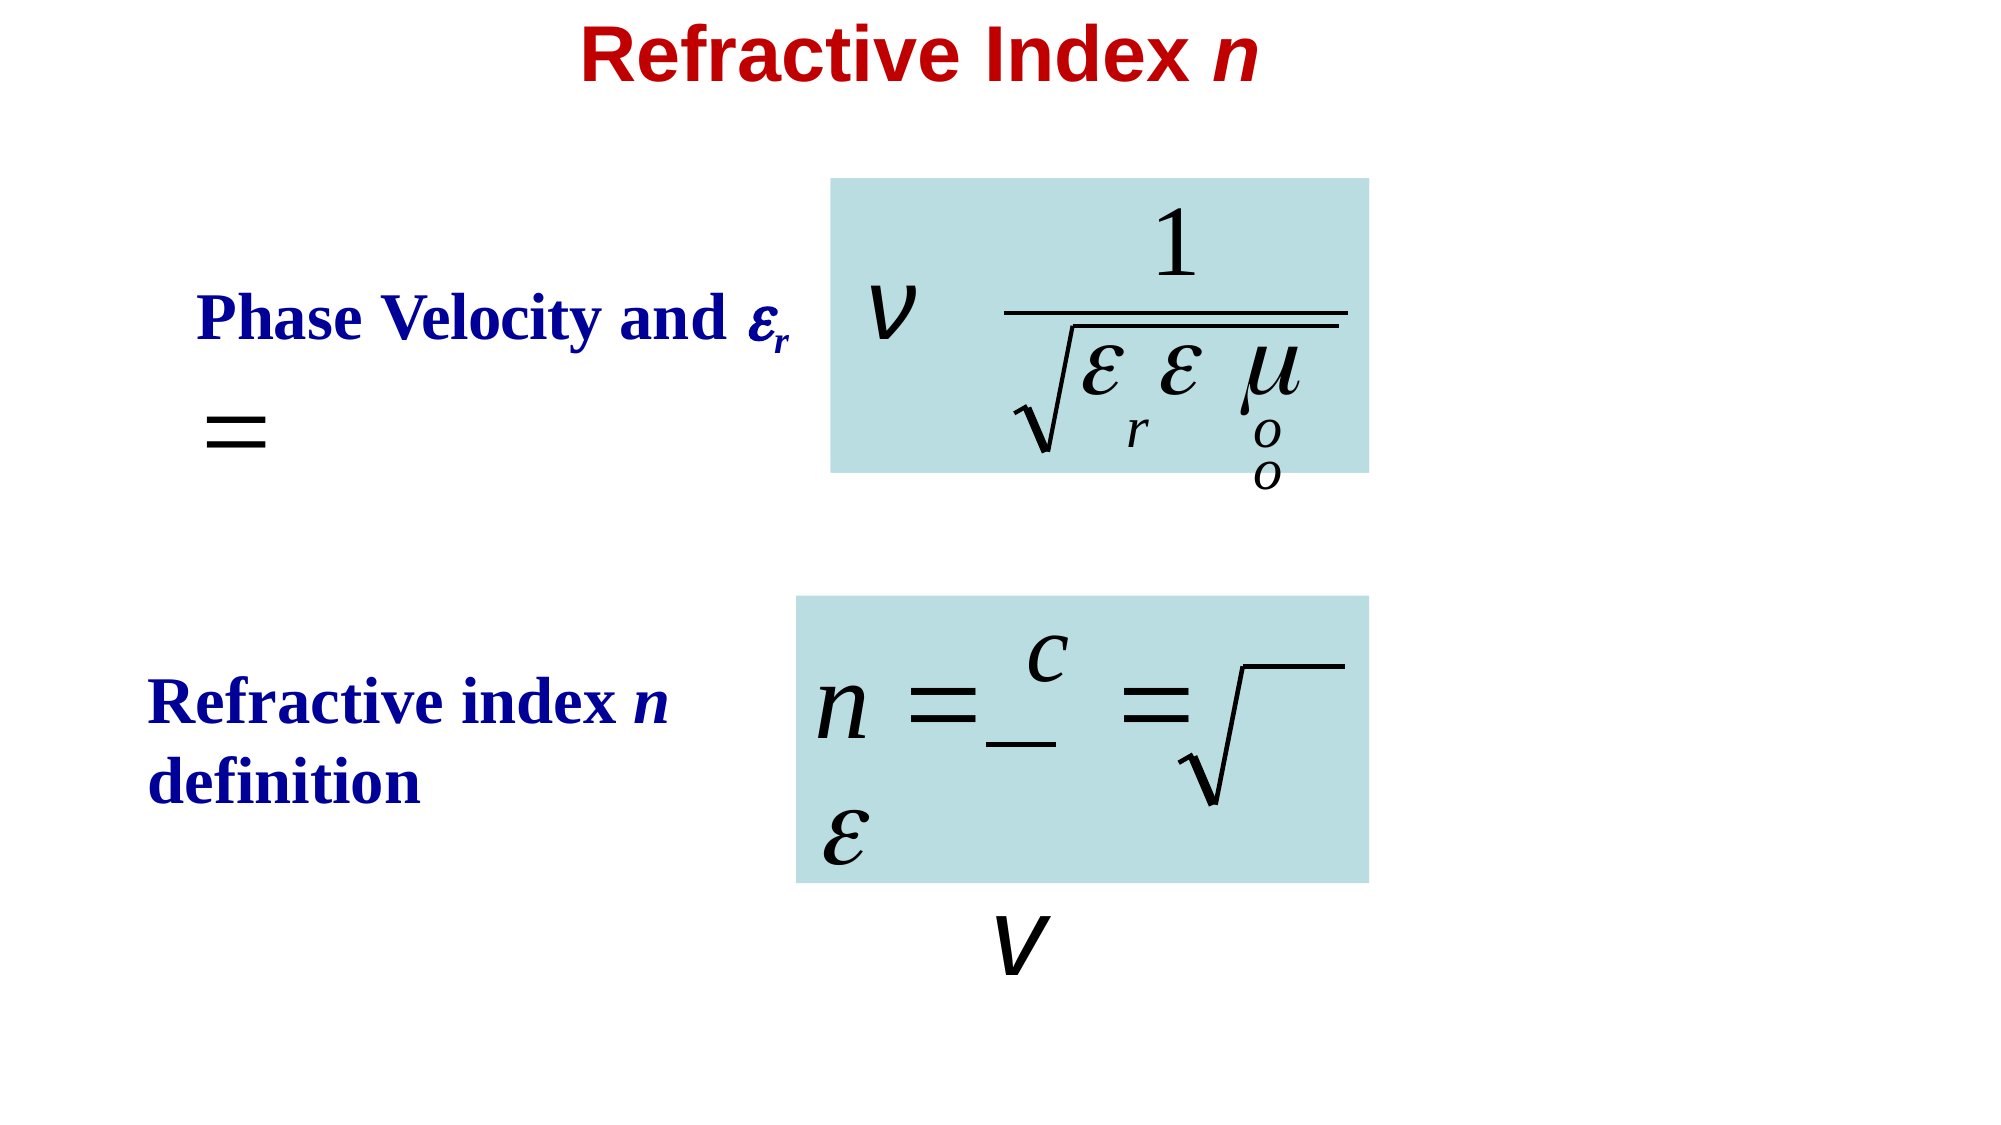

Refractive Index n
1

Phase Velocity and εr	ν =
ε ε	μ
r	o	o

n = c =	ε
v
Refractive index n
definition